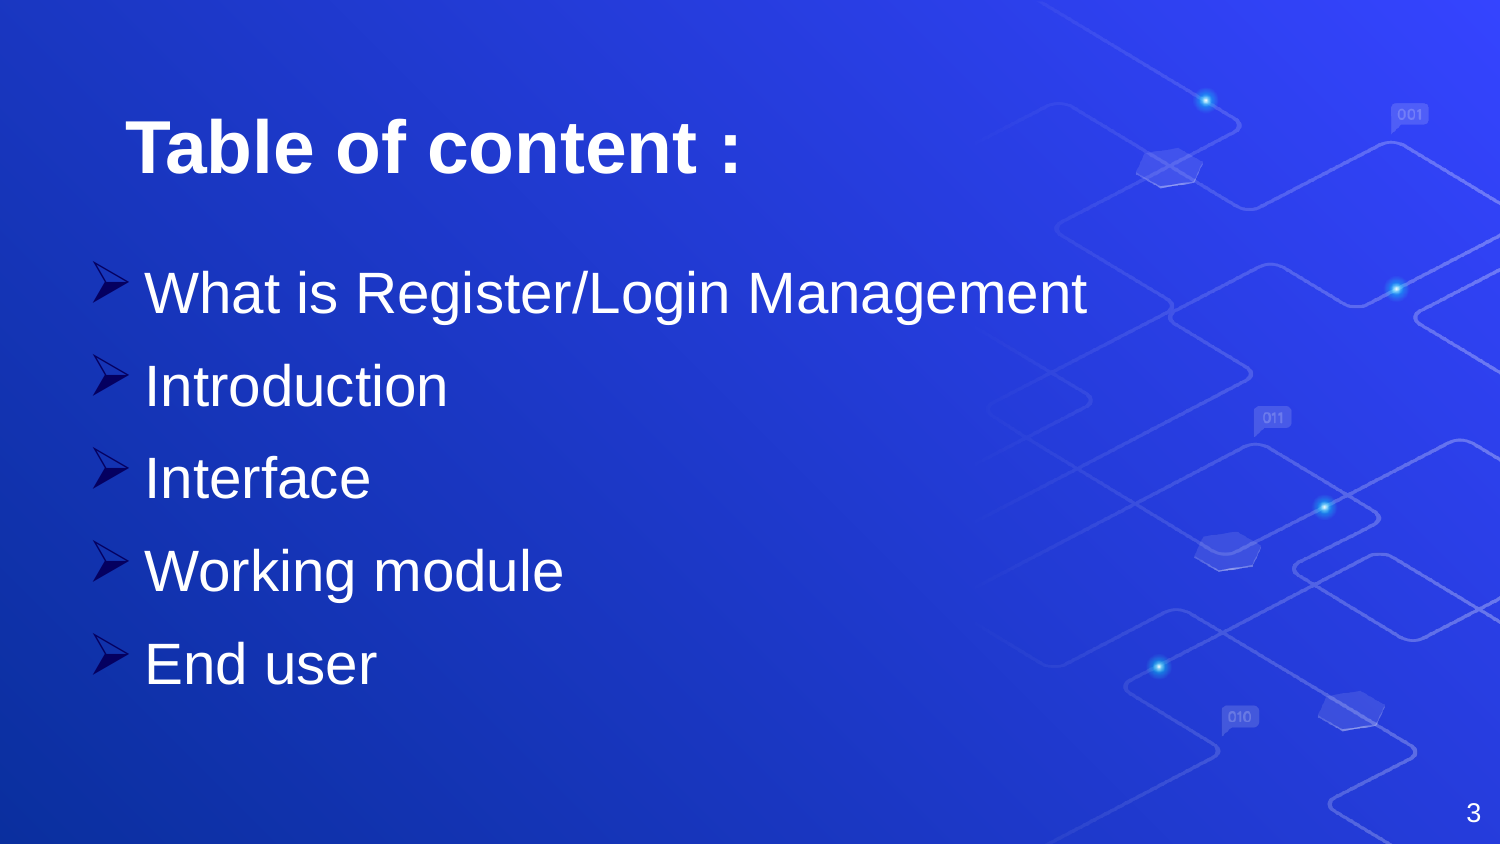

# Table of content :
What is Register/Login Management
Introduction
Interface
Working module
End user

3